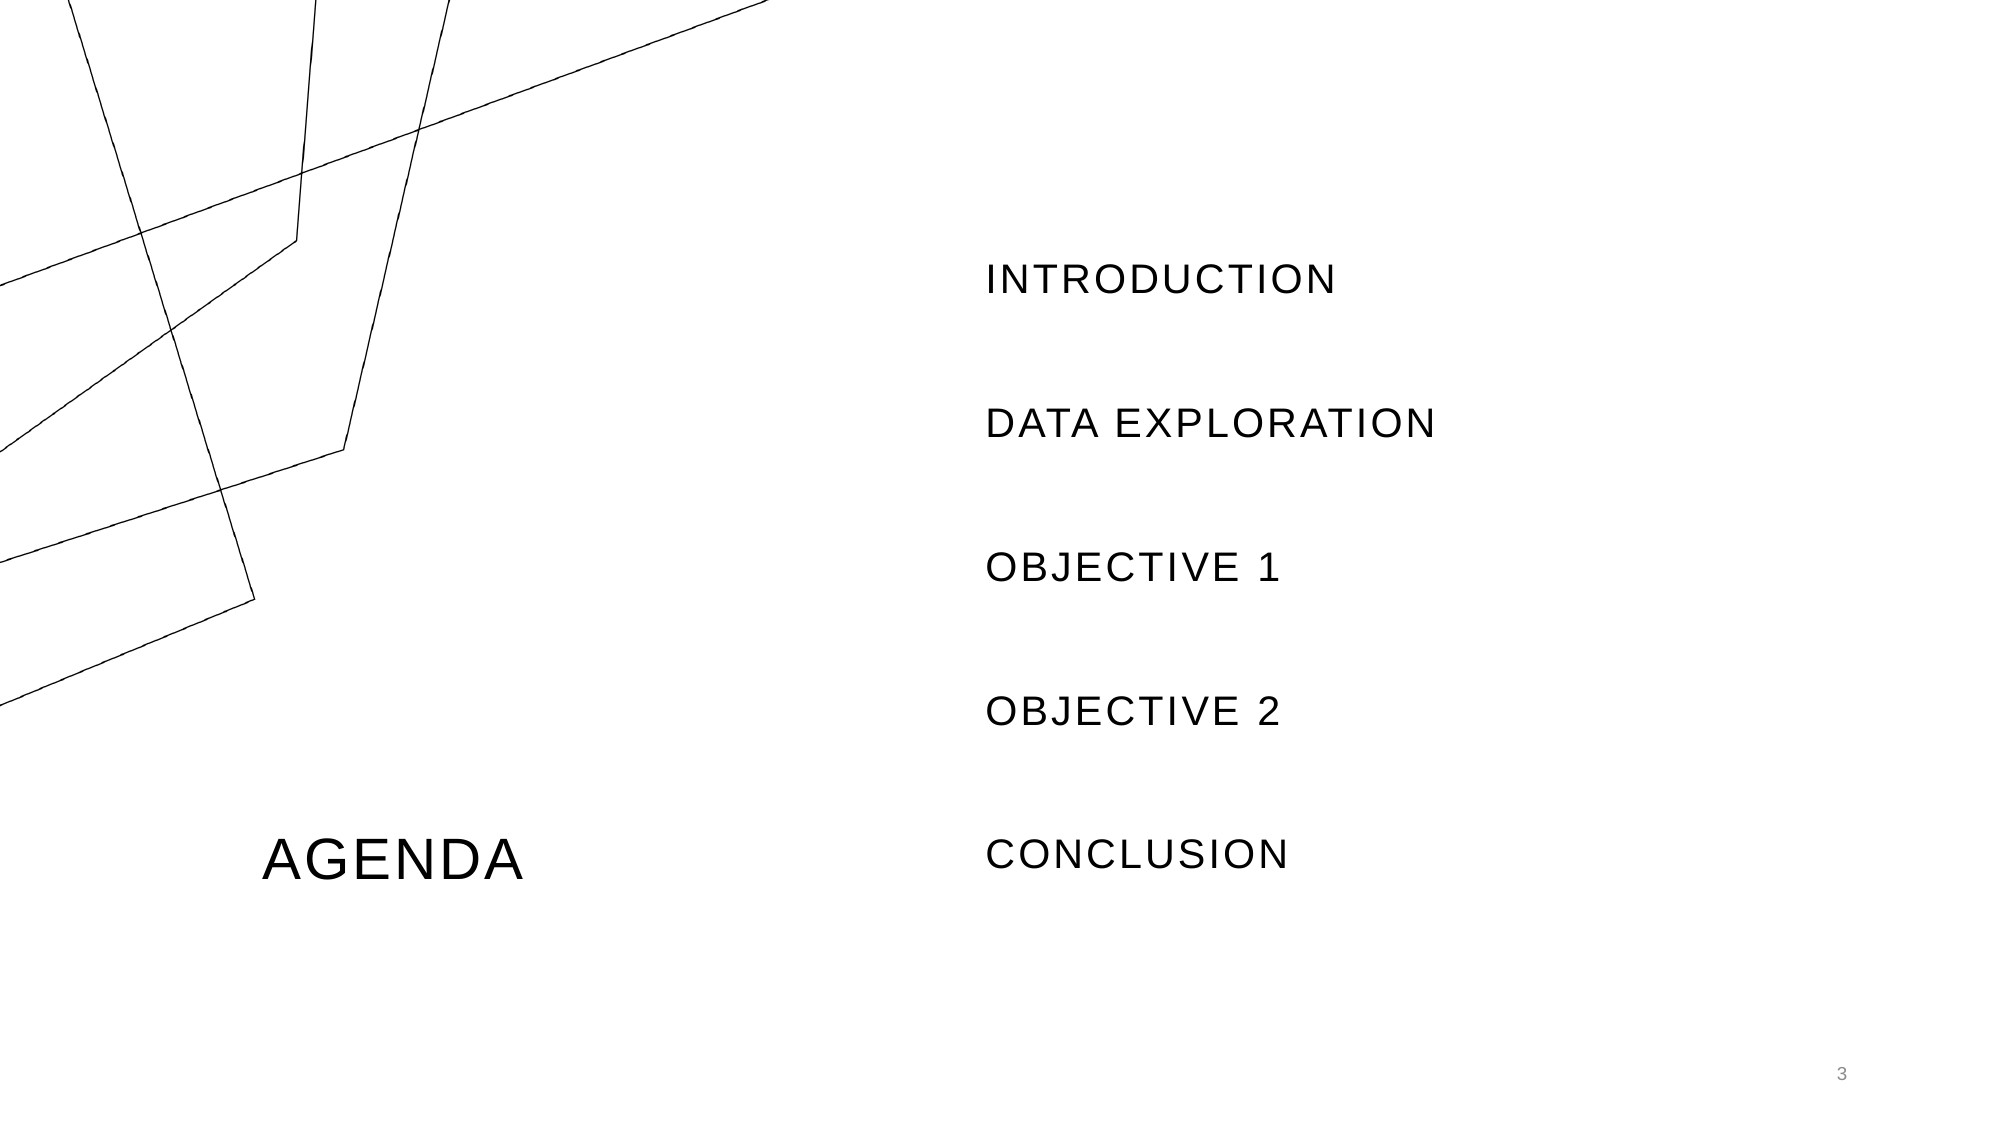

INTRODUCTION
DATA EXPLORATION
OBJECTIVE 1
# agenda
OBJECTIVE 2
CONCLUSION
3